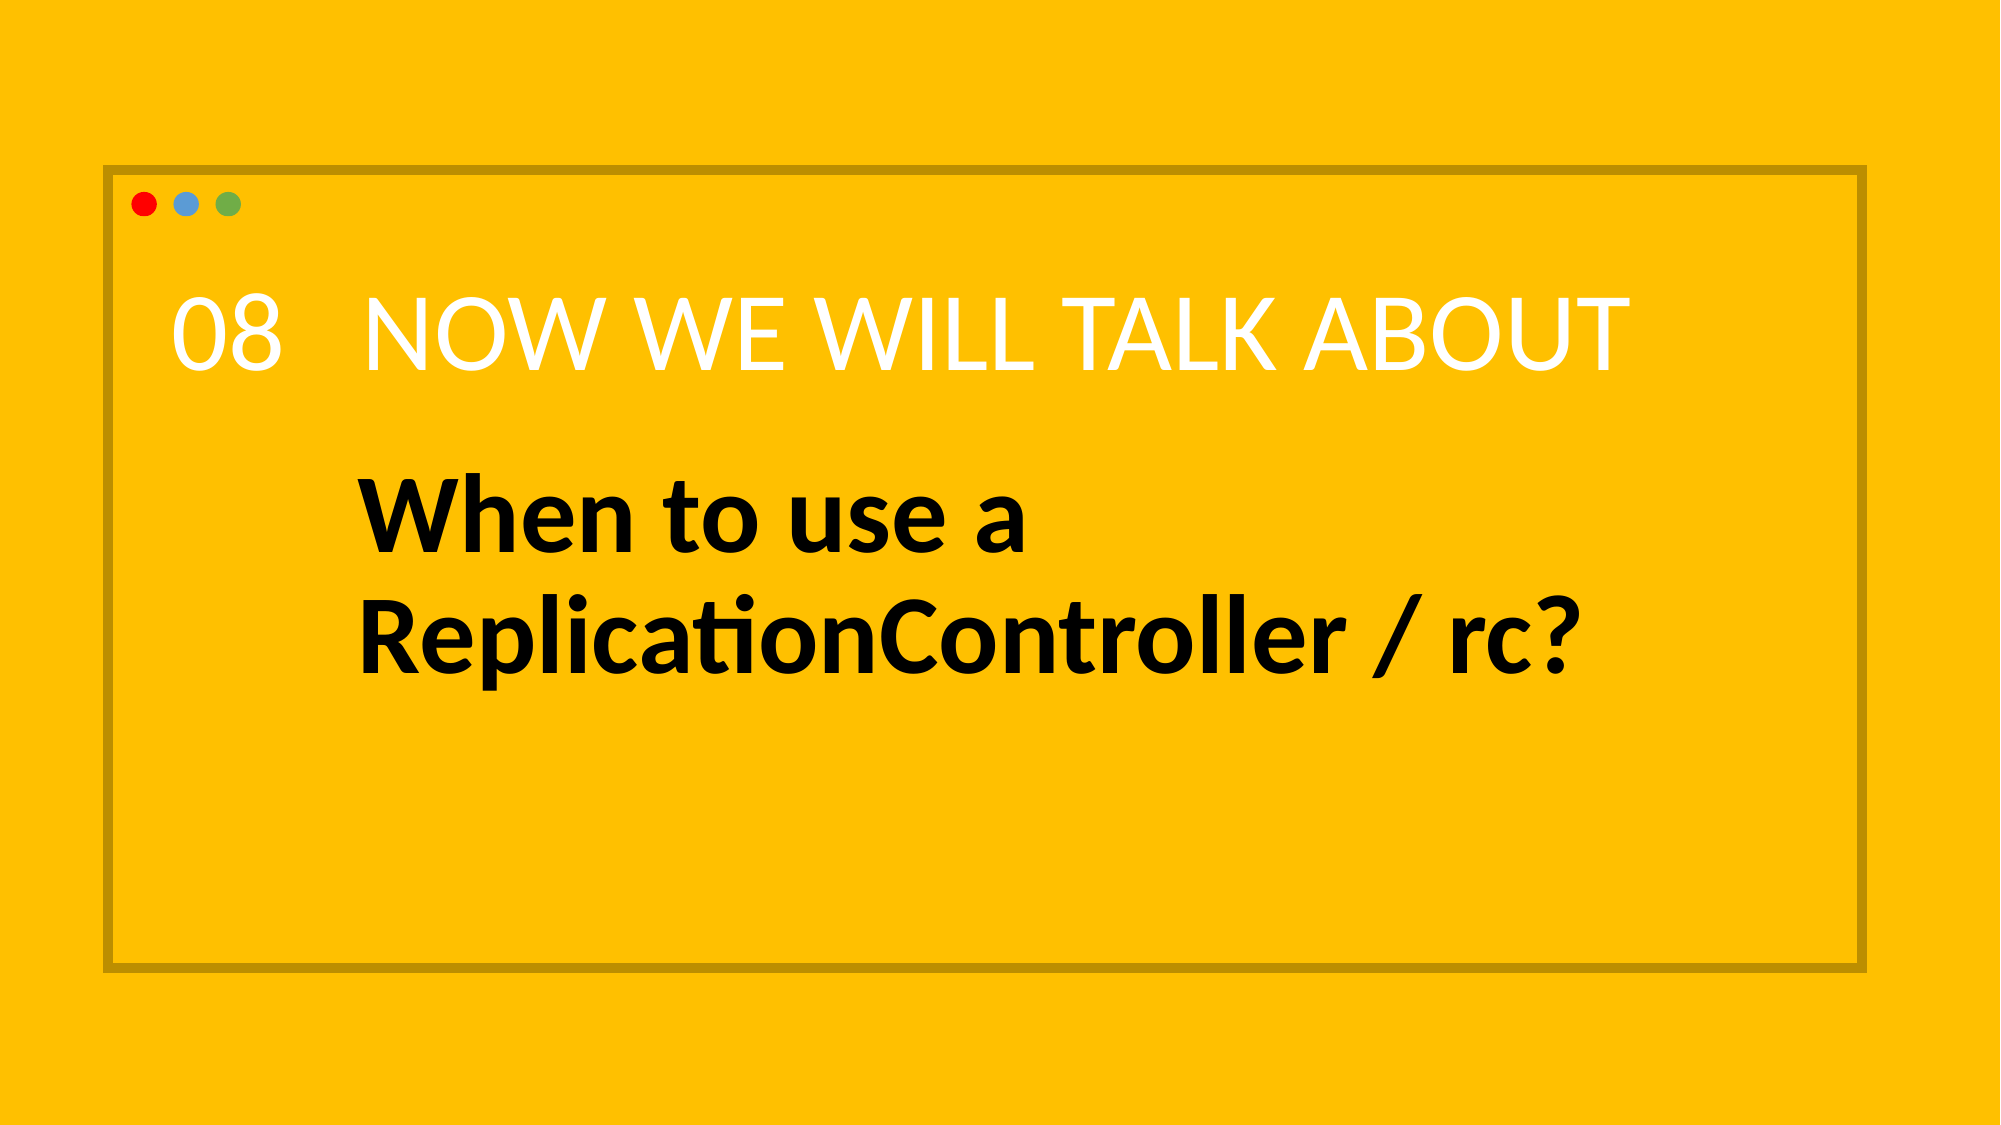

08   NOW WE WILL TALK ABOUT
When to use a ReplicationController / rc?